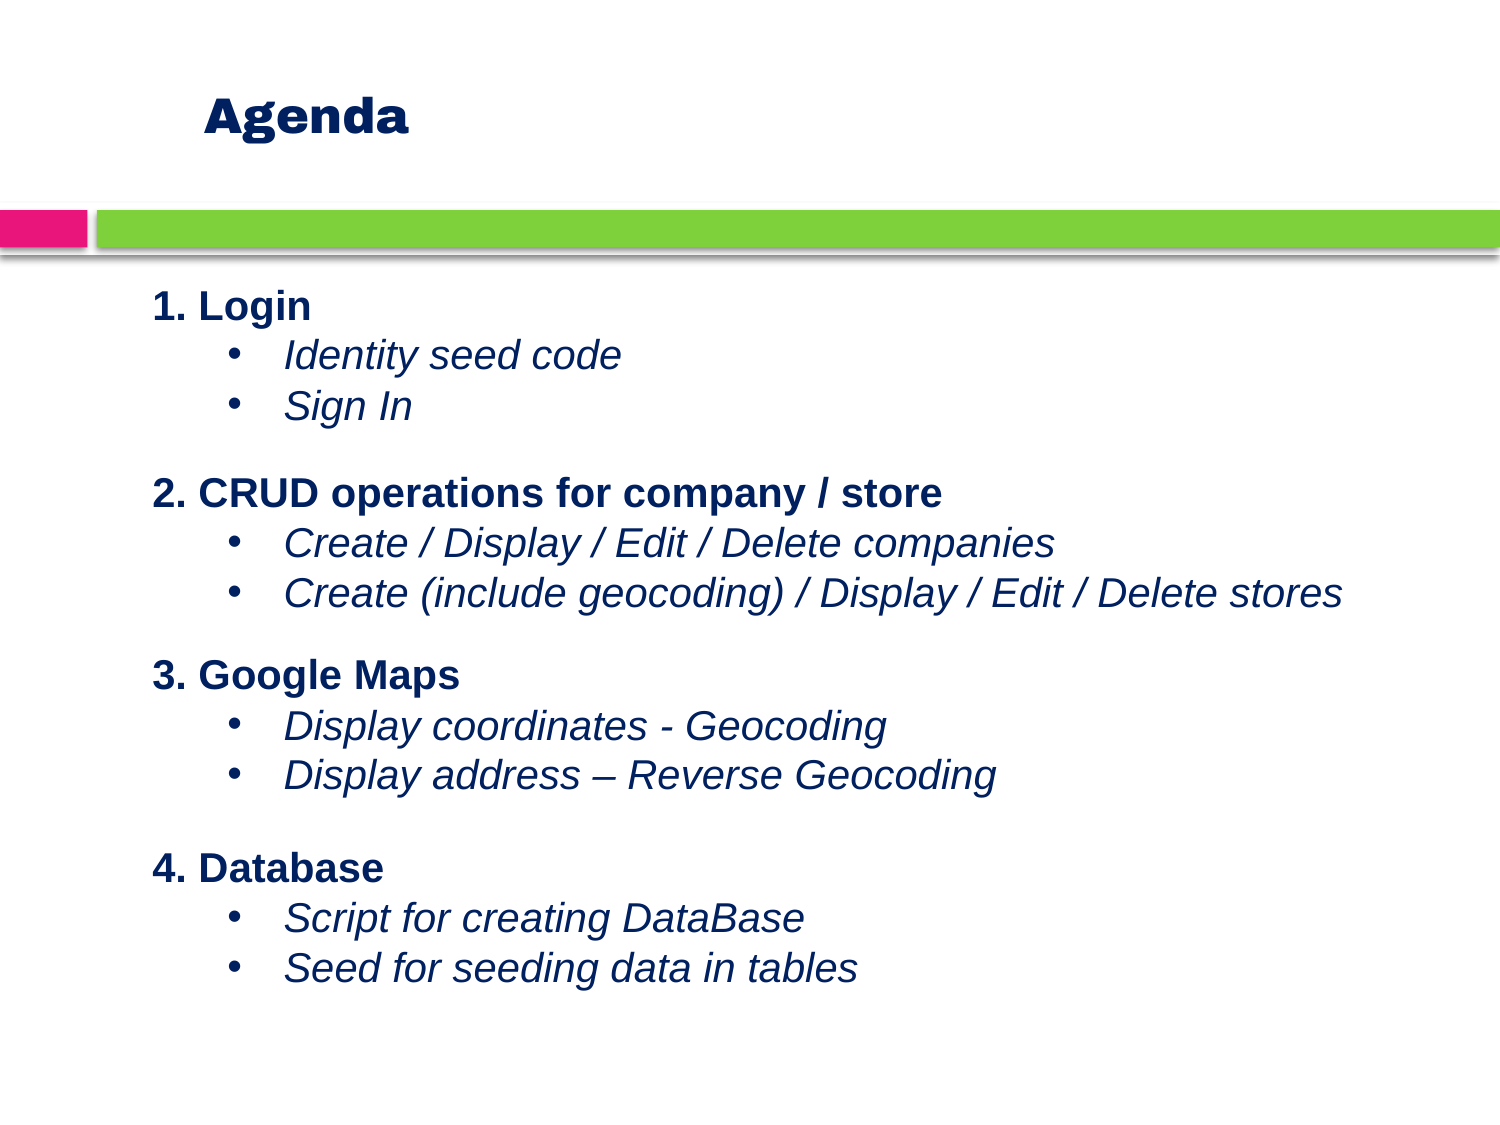

Agenda
1. Login
Identity seed code
Sign In
2. CRUD operations for company / store
Create / Display / Edit / Delete companies
Create (include geocoding) / Display / Edit / Delete stores
3. Google Maps
Display coordinates - Geocoding
Display address – Reverse Geocoding
4. Database
Script for creating DataBase
Seed for seeding data in tables